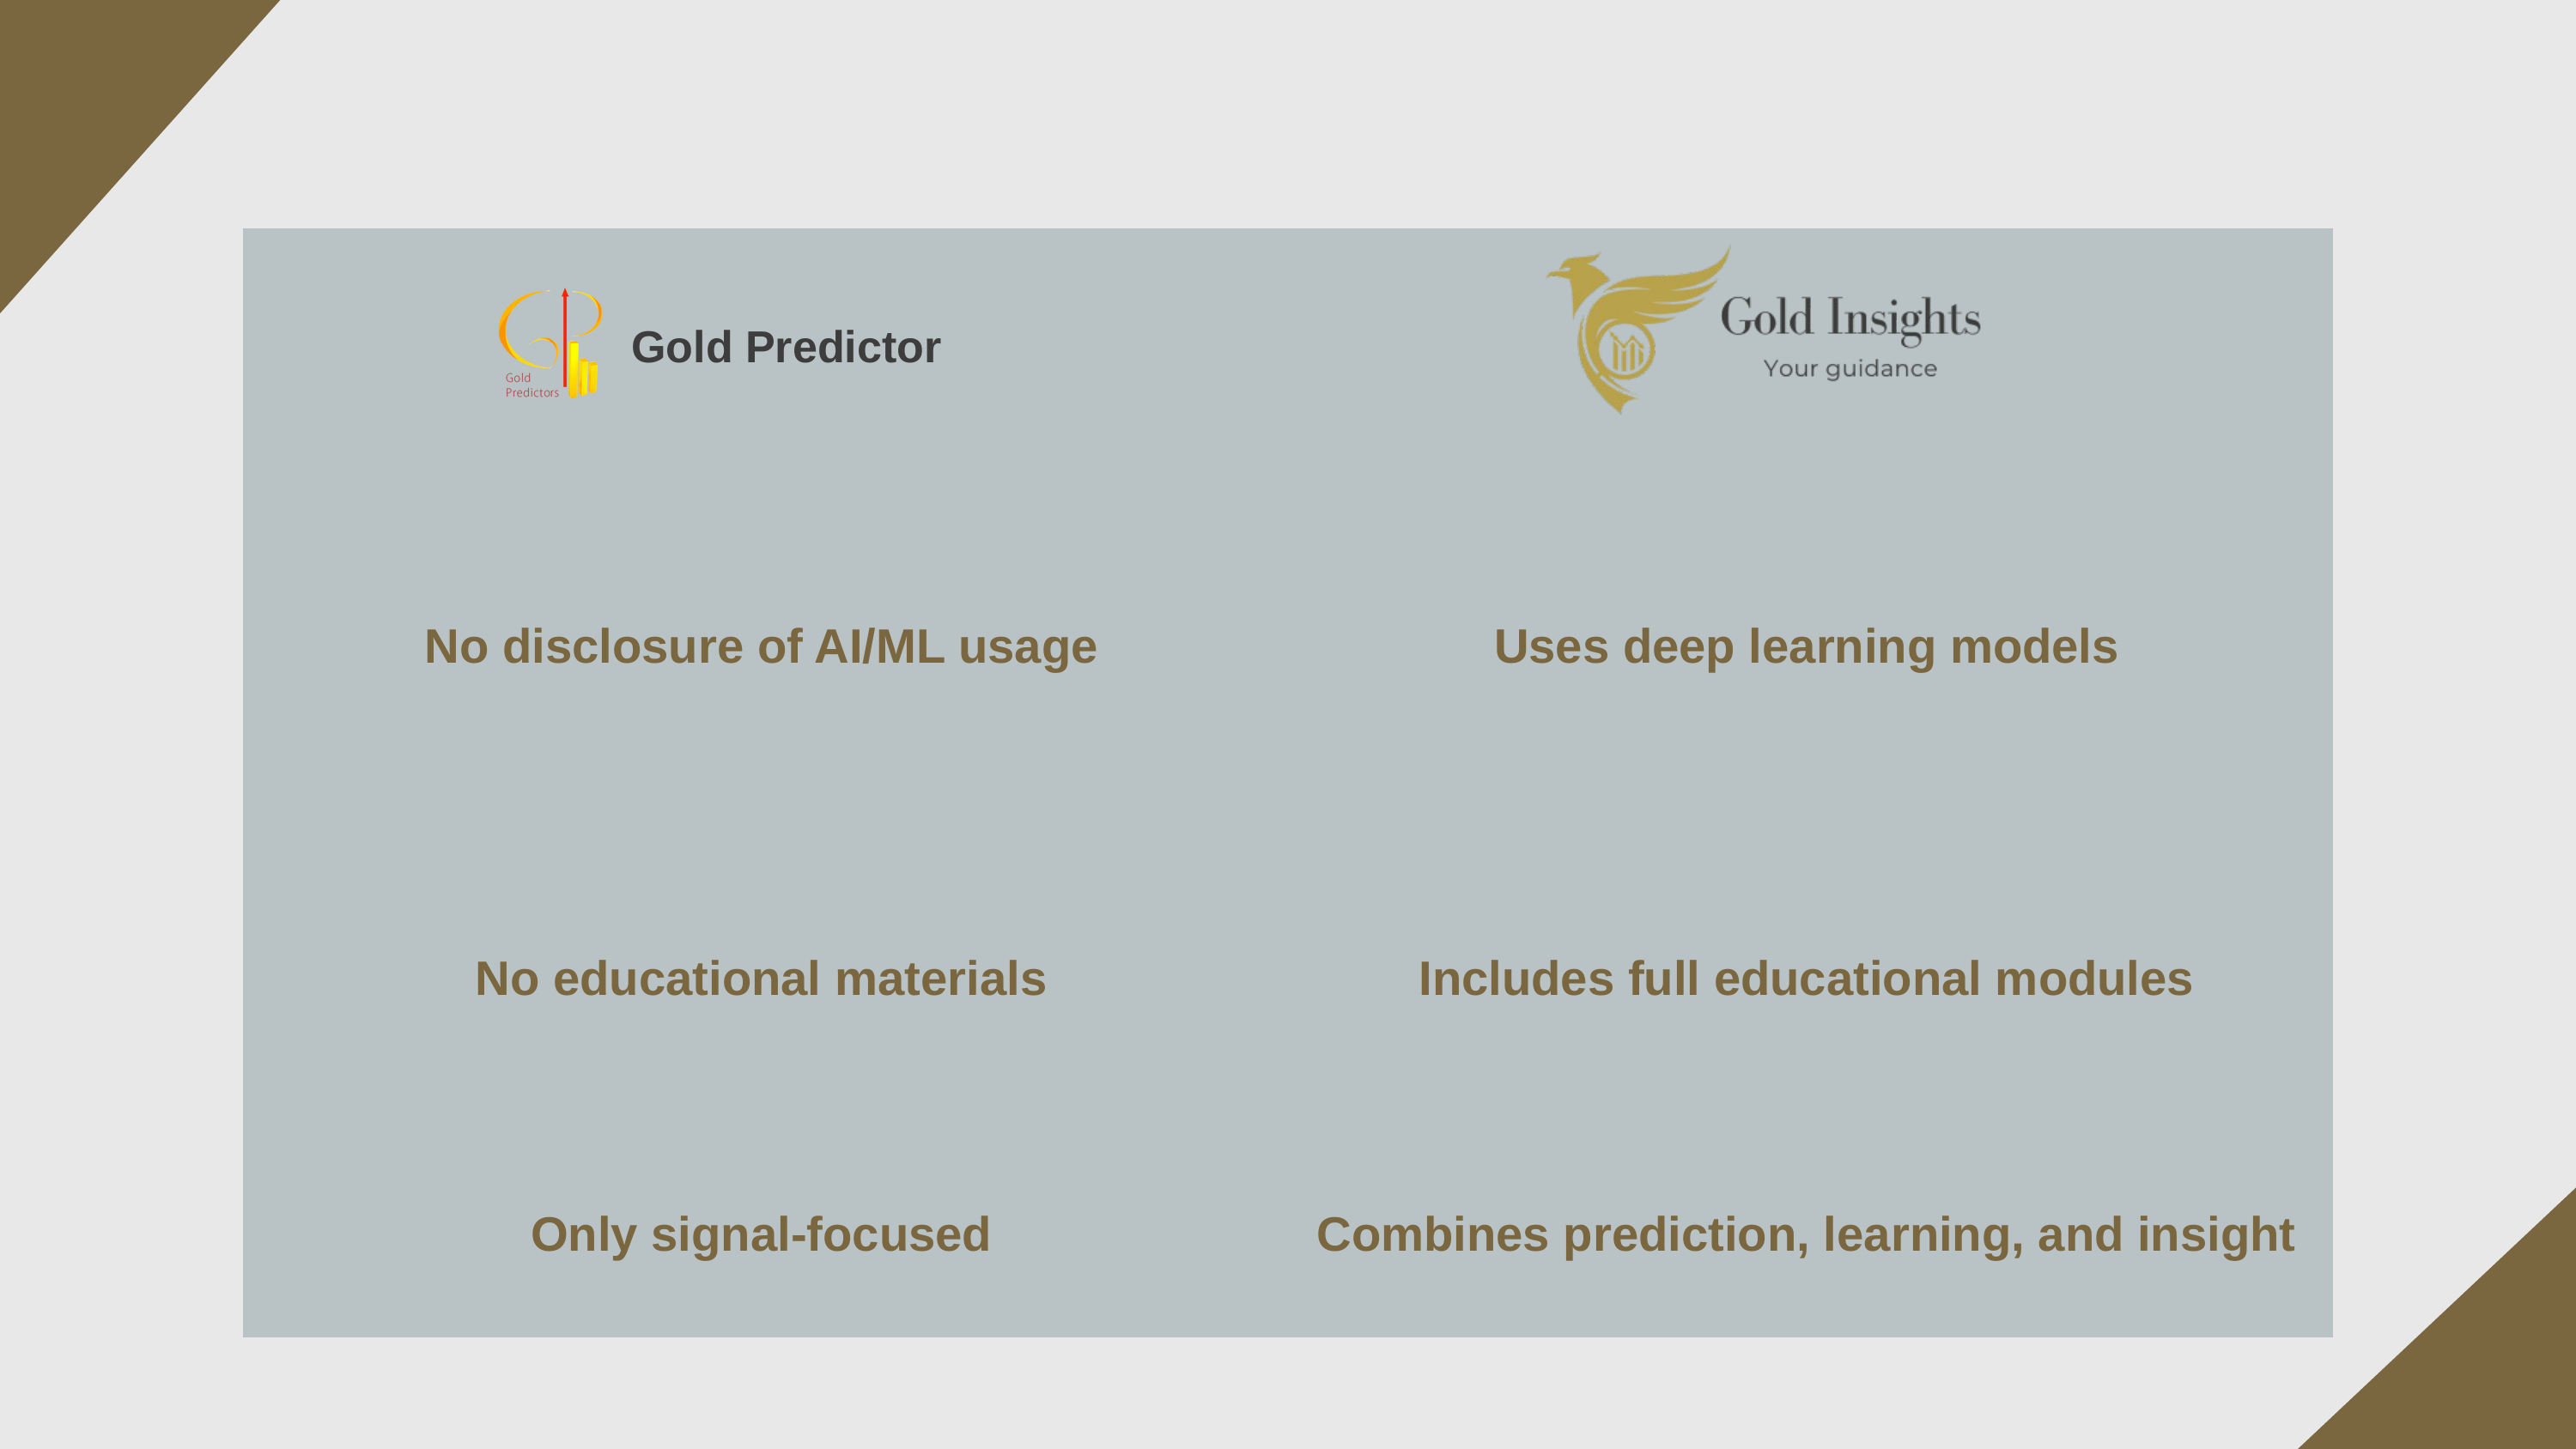

|  |  |
| --- | --- |
| No disclosure of AI/ML usage | Uses deep learning models |
| No educational materials | Includes full educational modules |
| Only signal-focused | Combines prediction, learning, and insight |

Gold Predictor